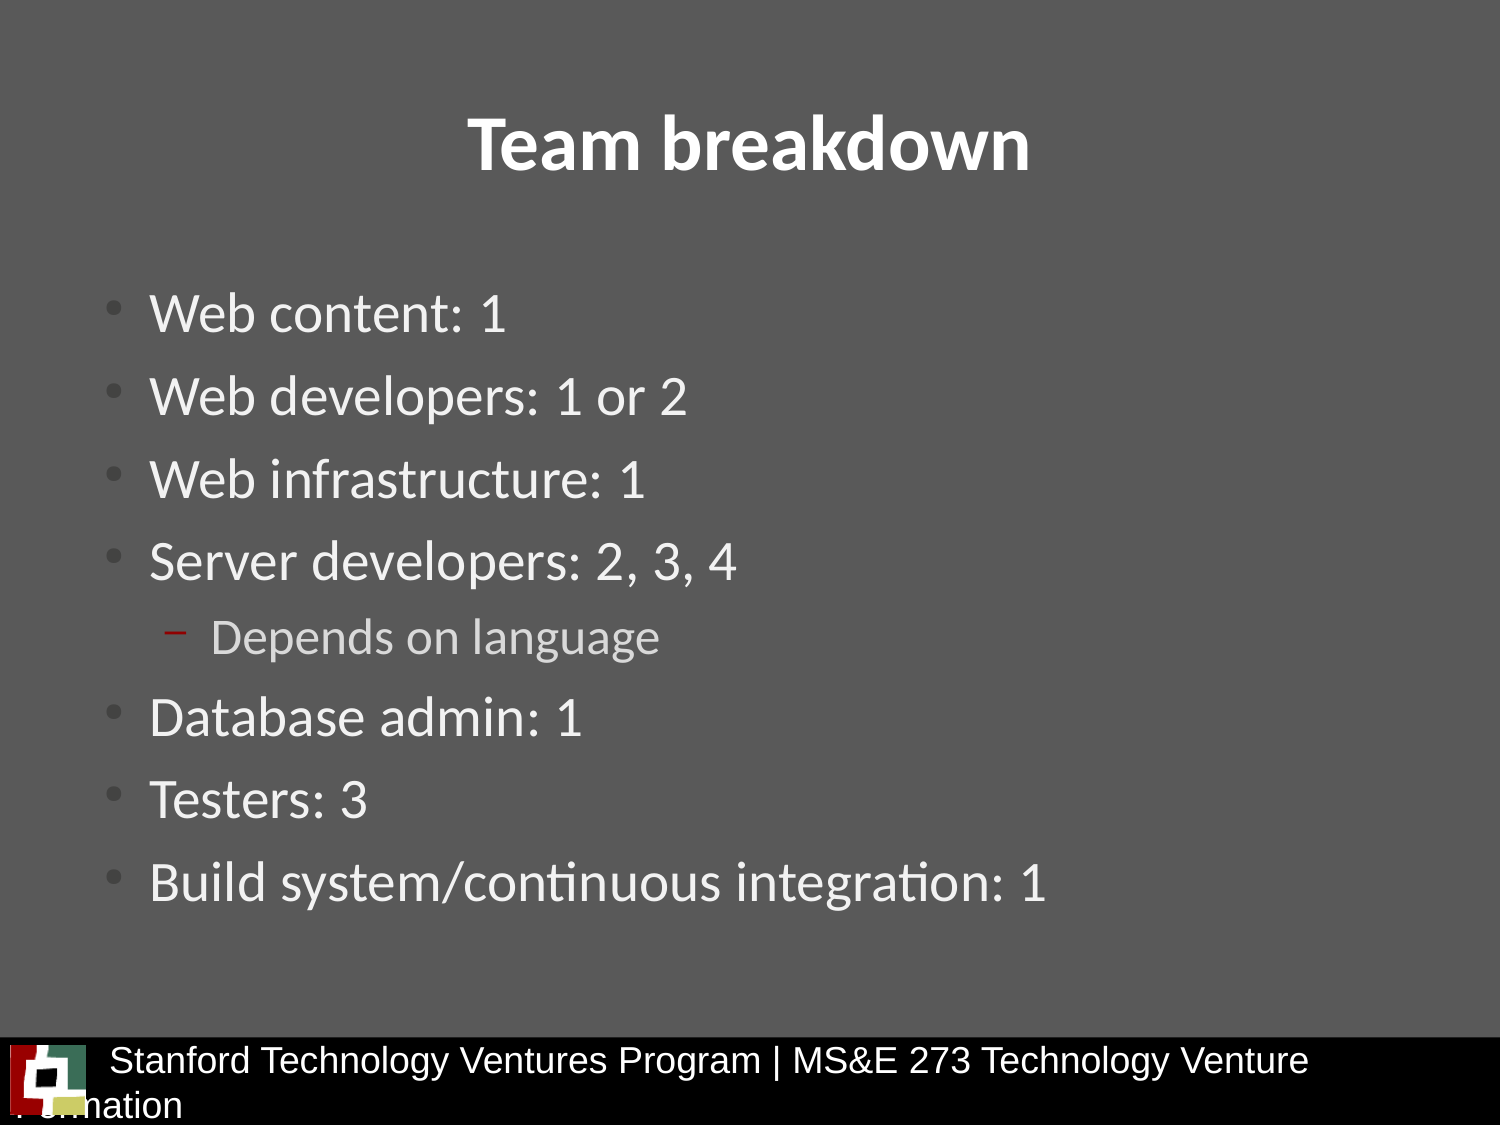

Team breakdown
Web content: 1
Web developers: 1 or 2
Web infrastructure: 1
Server developers: 2, 3, 4
Depends on language
Database admin: 1
Testers: 3
Build system/continuous integration: 1